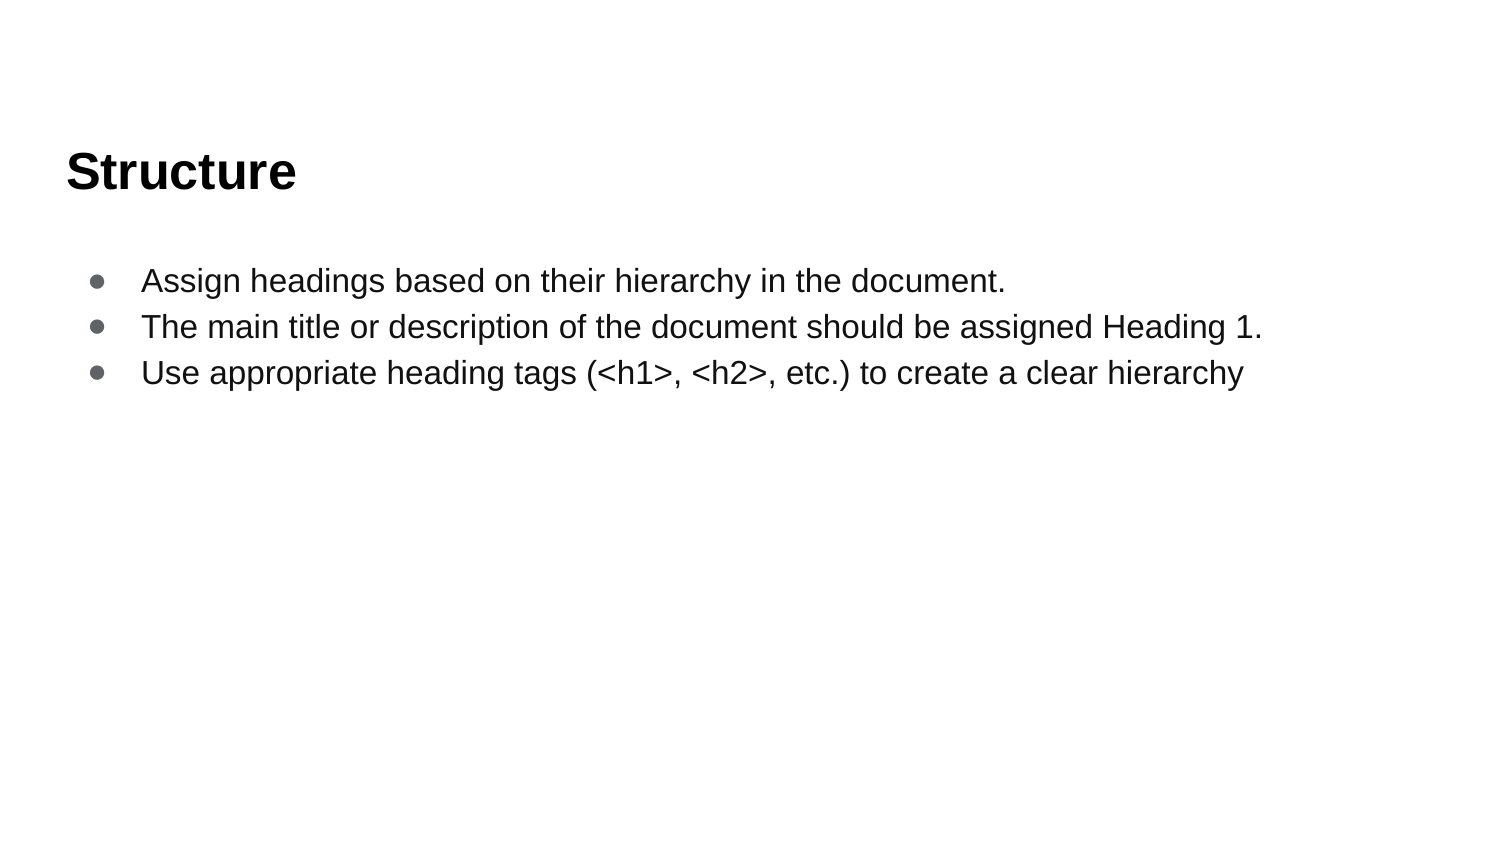

# Structure

Assign headings based on their hierarchy in the document.
The main title or description of the document should be assigned Heading 1.
Use appropriate heading tags (<h1>, <h2>, etc.) to create a clear hierarchy